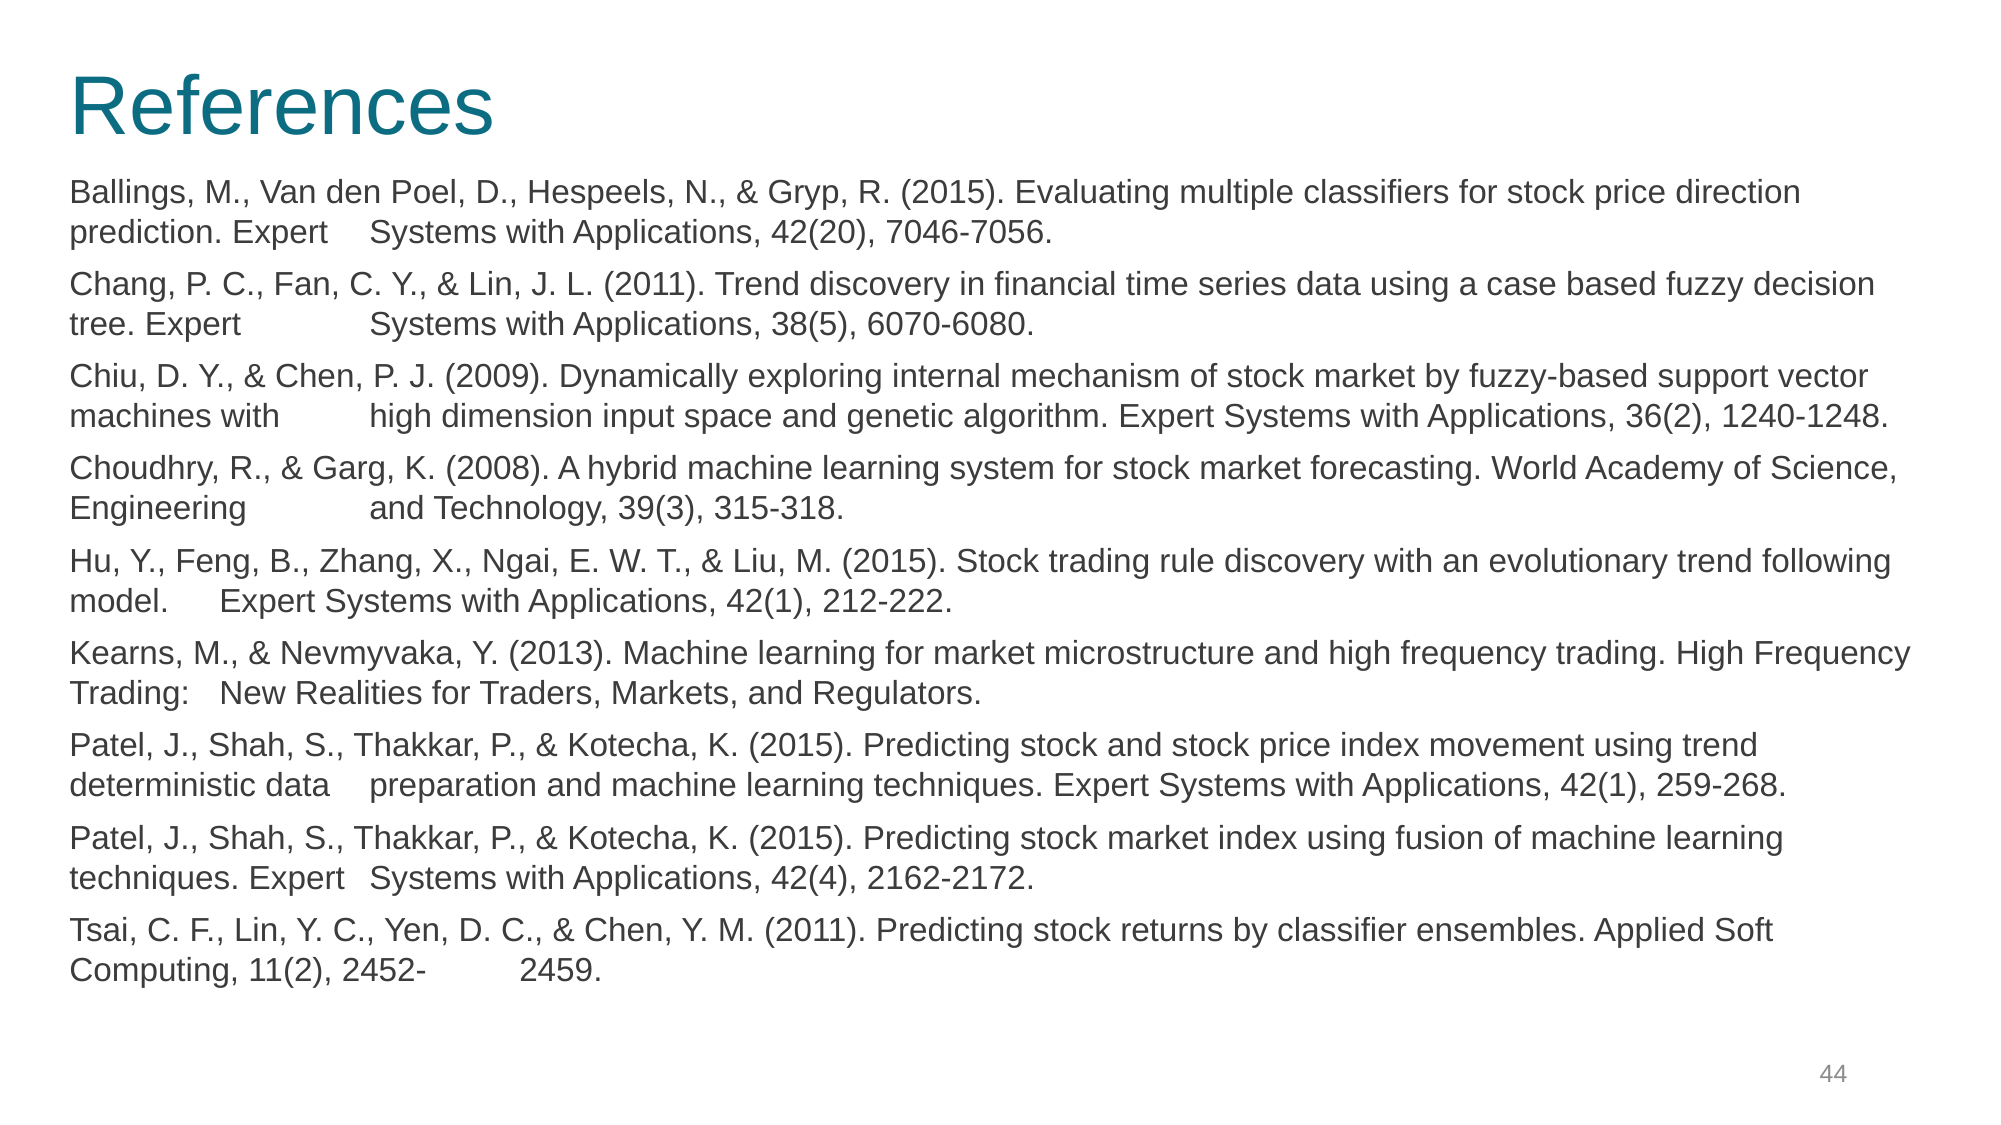

References
Ballings, M., Van den Poel, D., Hespeels, N., & Gryp, R. (2015). Evaluating multiple classifiers for stock price direction prediction. Expert 	Systems with Applications, 42(20), 7046-7056.

Chang, P. C., Fan, C. Y., & Lin, J. L. (2011). Trend discovery in financial time series data using a case based fuzzy decision tree. Expert 	Systems with Applications, 38(5), 6070-6080.

Chiu, D. Y., & Chen, P. J. (2009). Dynamically exploring internal mechanism of stock market by fuzzy-based support vector machines with 	high dimension input space and genetic algorithm. Expert Systems with Applications, 36(2), 1240-1248.

Choudhry, R., & Garg, K. (2008). A hybrid machine learning system for stock market forecasting. World Academy of Science, Engineering 	and Technology, 39(3), 315-318.

Hu, Y., Feng, B., Zhang, X., Ngai, E. W. T., & Liu, M. (2015). Stock trading rule discovery with an evolutionary trend following model. 	Expert Systems with Applications, 42(1), 212-222.

Kearns, M., & Nevmyvaka, Y. (2013). Machine learning for market microstructure and high frequency trading. High Frequency Trading: 	New Realities for Traders, Markets, and Regulators.

Patel, J., Shah, S., Thakkar, P., & Kotecha, K. (2015). Predicting stock and stock price index movement using trend deterministic data 	preparation and machine learning techniques. Expert Systems with Applications, 42(1), 259-268.

Patel, J., Shah, S., Thakkar, P., & Kotecha, K. (2015). Predicting stock market index using fusion of machine learning techniques. Expert 	Systems with Applications, 42(4), 2162-2172.

Tsai, C. F., Lin, Y. C., Yen, D. C., & Chen, Y. M. (2011). Predicting stock returns by classifier ensembles. Applied Soft Computing, 11(2), 2452-	2459.
44